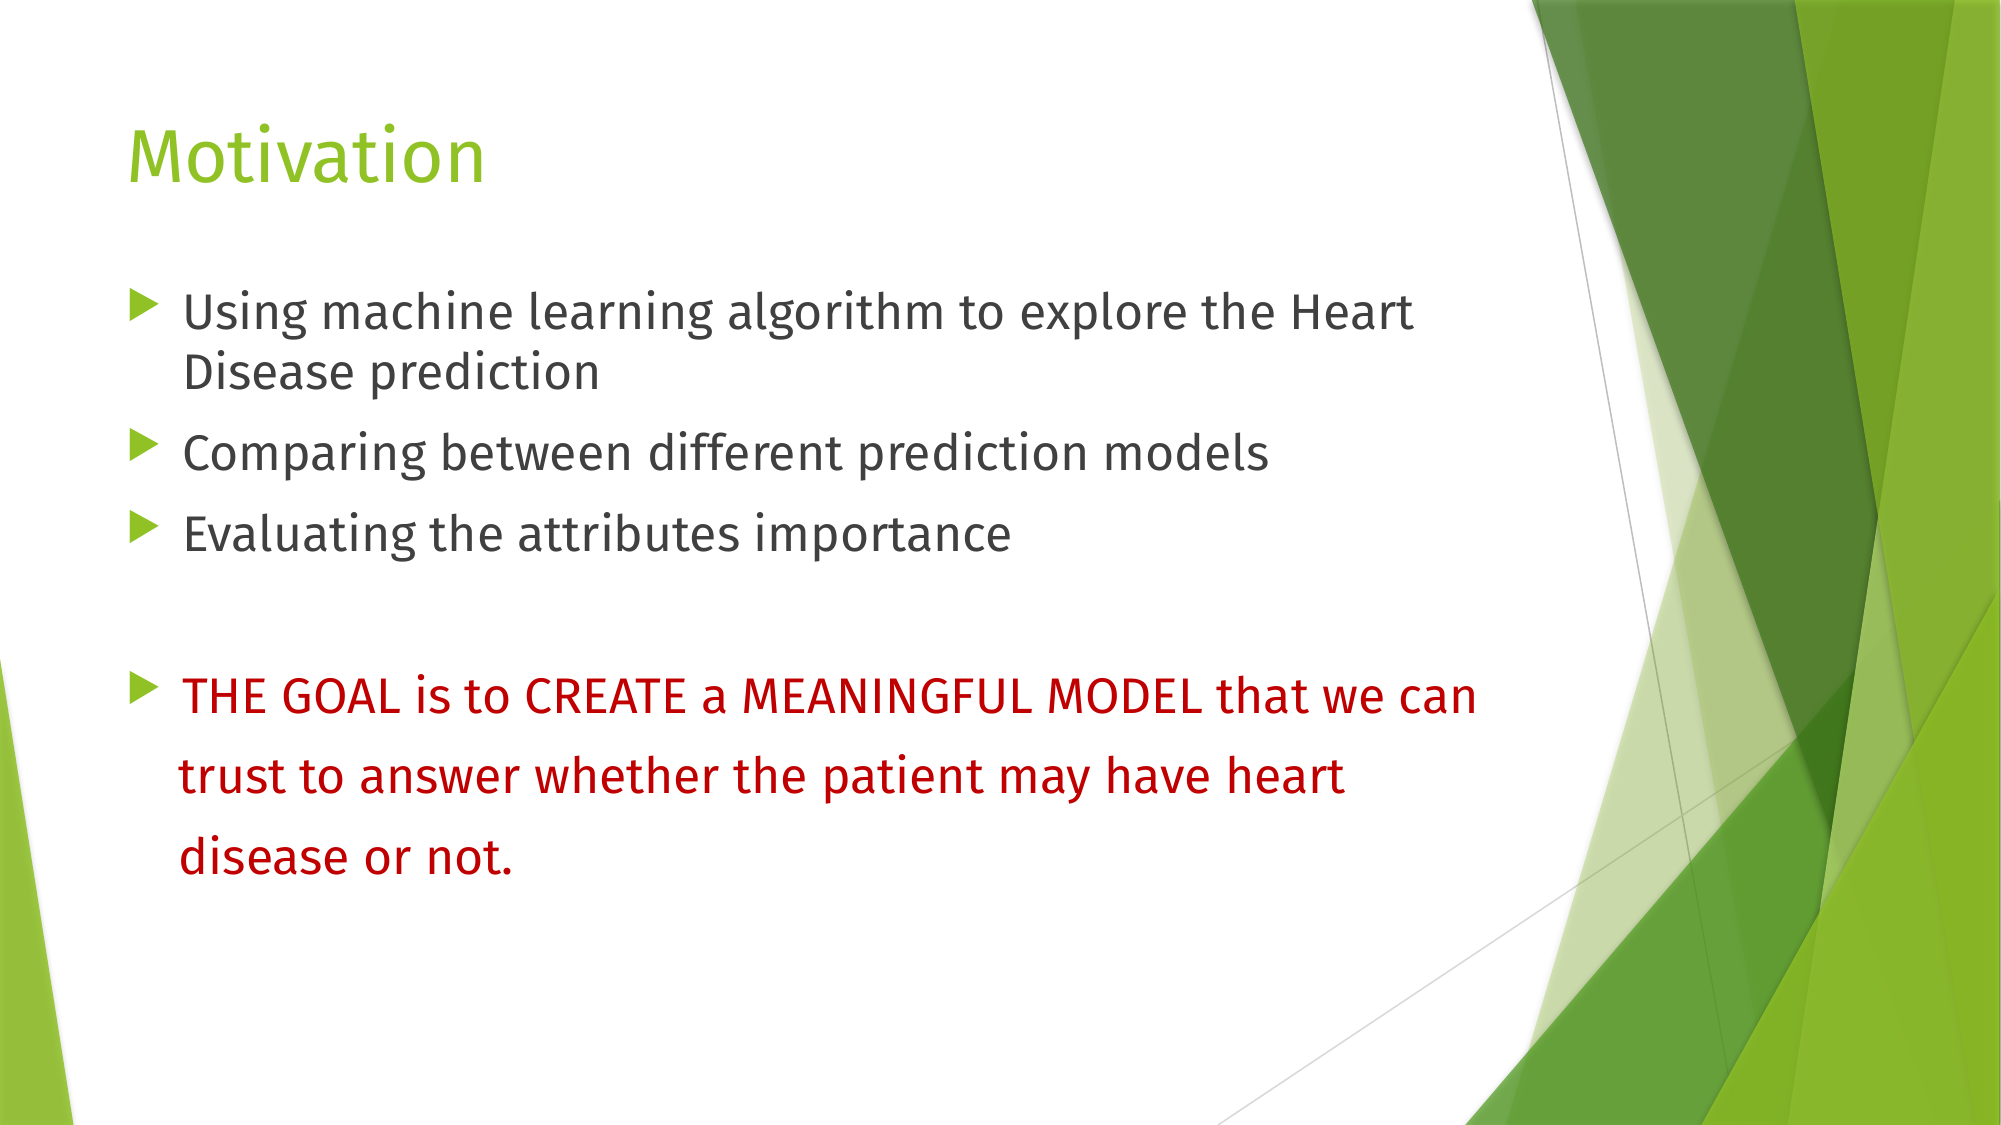

# Motivation
Using machine learning algorithm to explore the Heart Disease prediction
Comparing between different prediction models
Evaluating the attributes importance

THE GOAL is to CREATE a MEANINGFUL MODEL that we can
    trust to answer whether the patient may have heart
    disease or not.